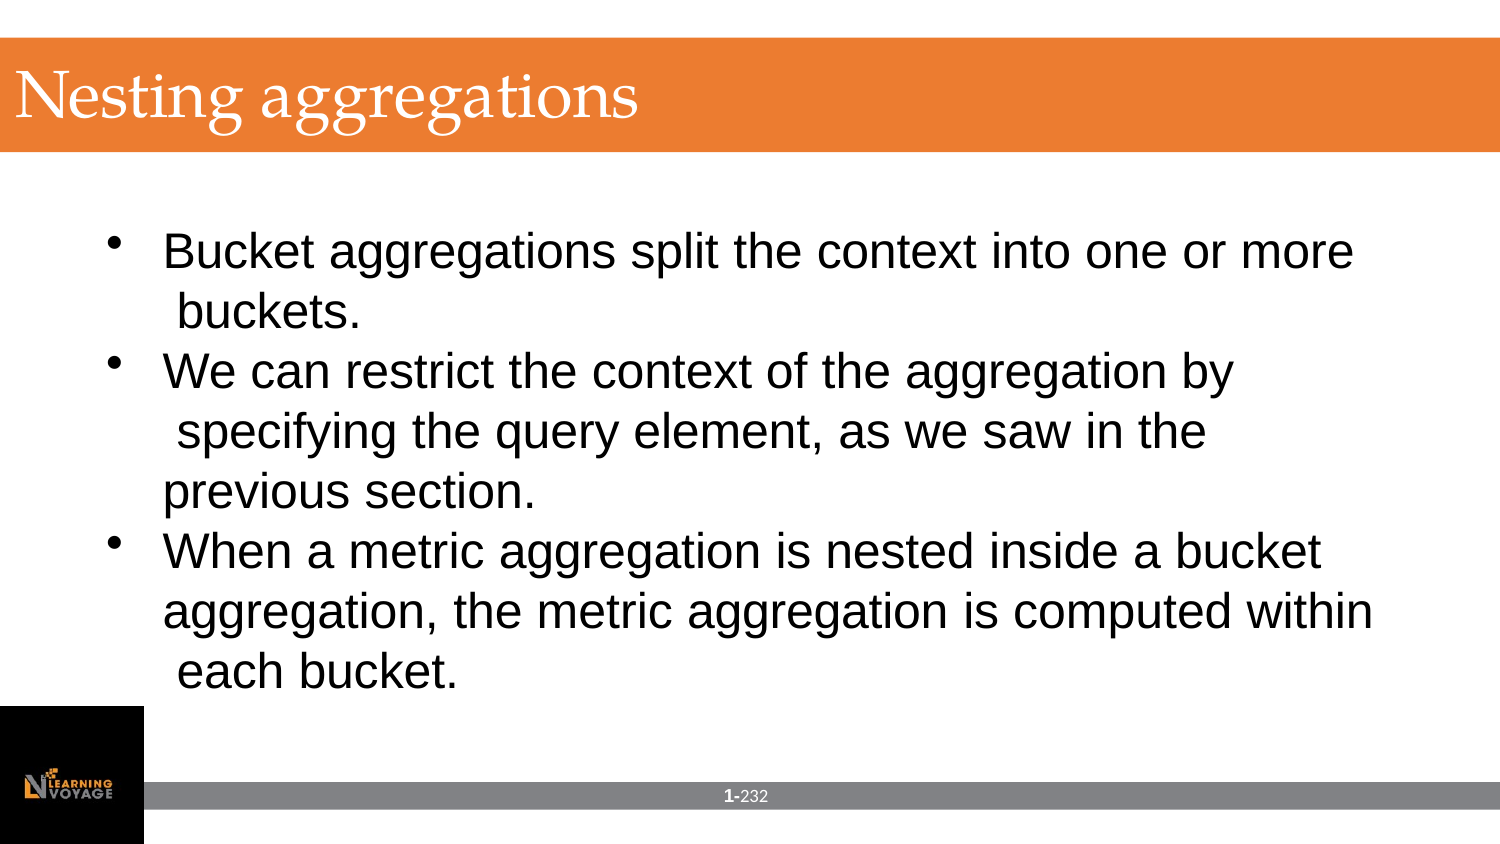

# Nesting aggregations
Bucket aggregations split the context into one or more  buckets.
We can restrict the context of the aggregation by  specifying the query element, as we saw in the  previous section.
When a metric aggregation is nested inside a bucket  aggregation, the metric aggregation is computed within  each bucket.
1-232